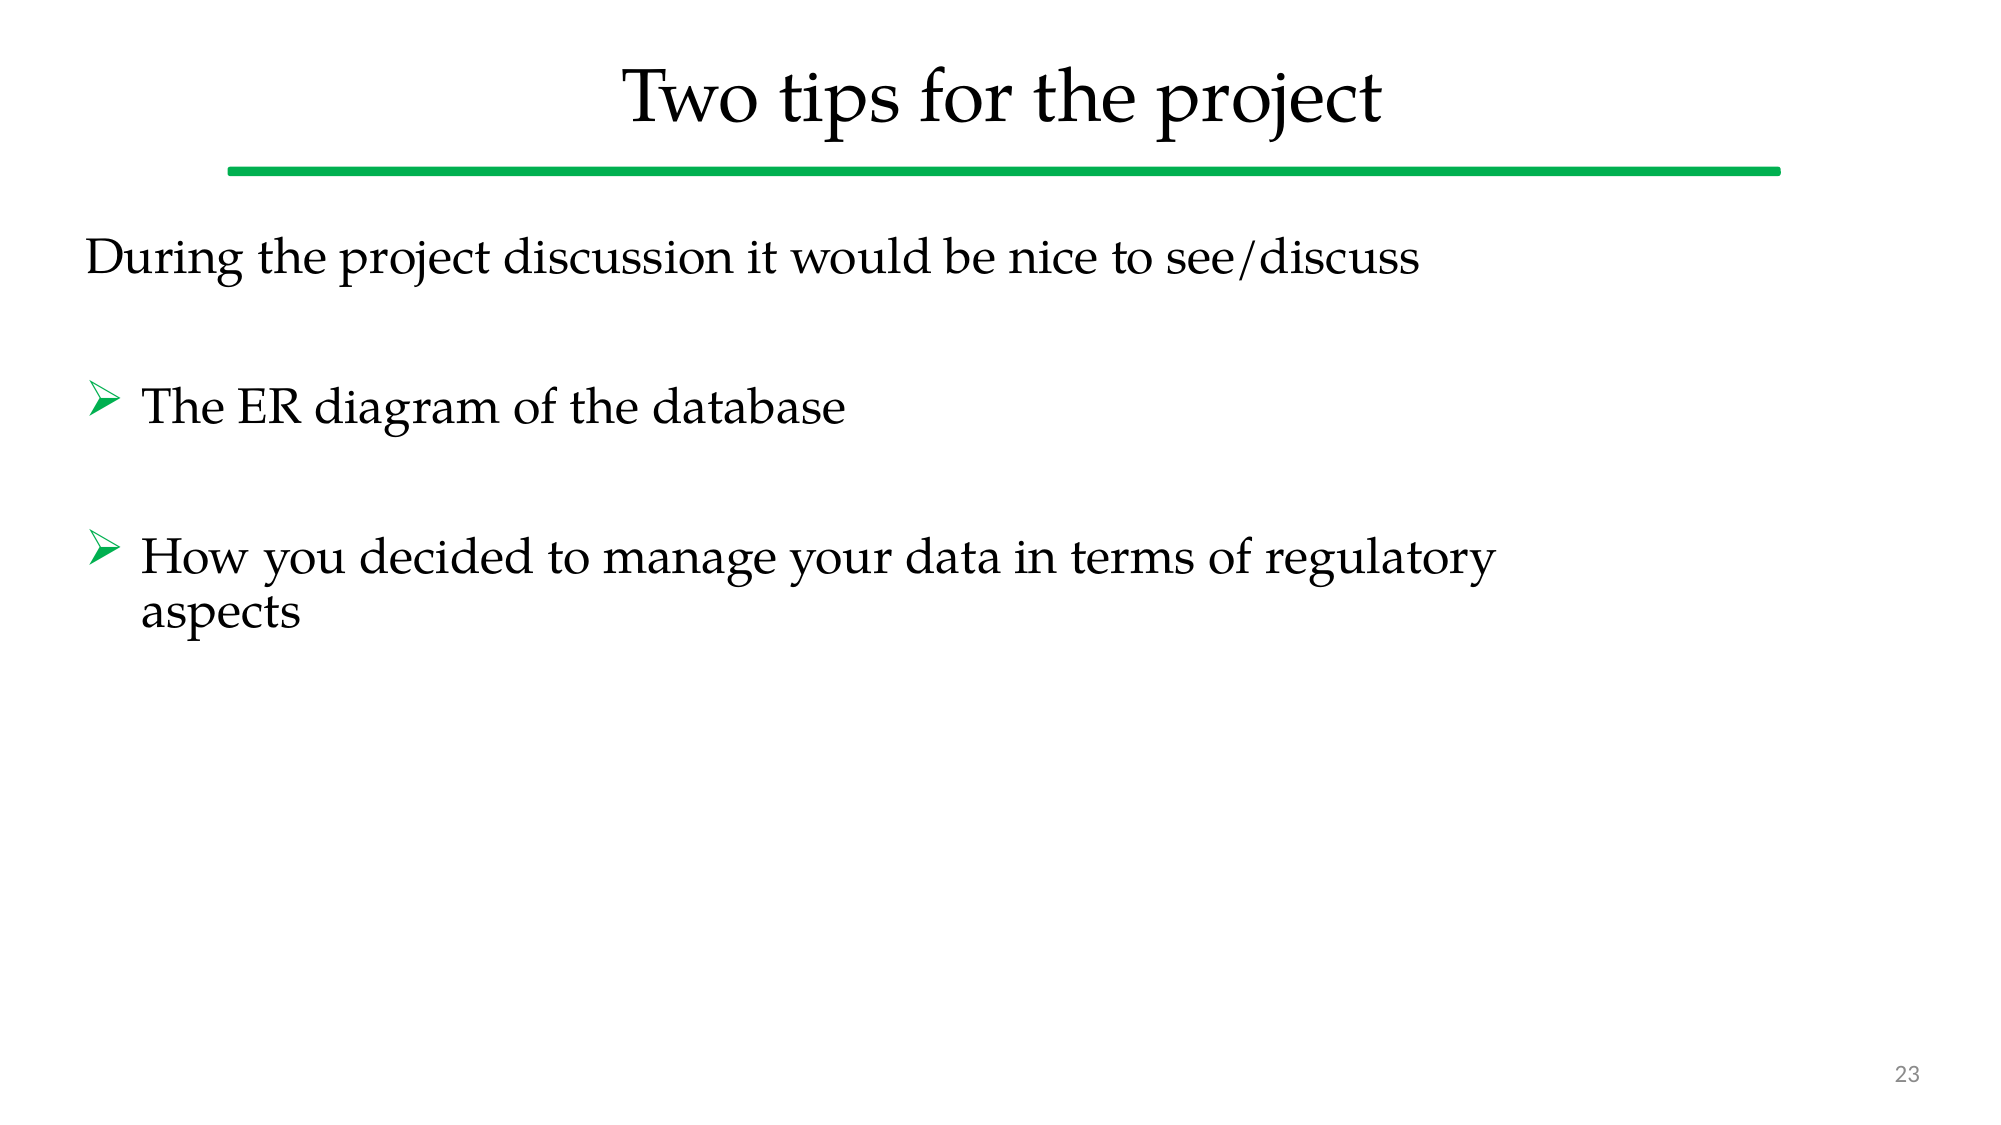

# Two tips for the project
During the project discussion it would be nice to see/discuss

The ER diagram of the database

How you decided to manage your data in terms of regulatory aspects

23